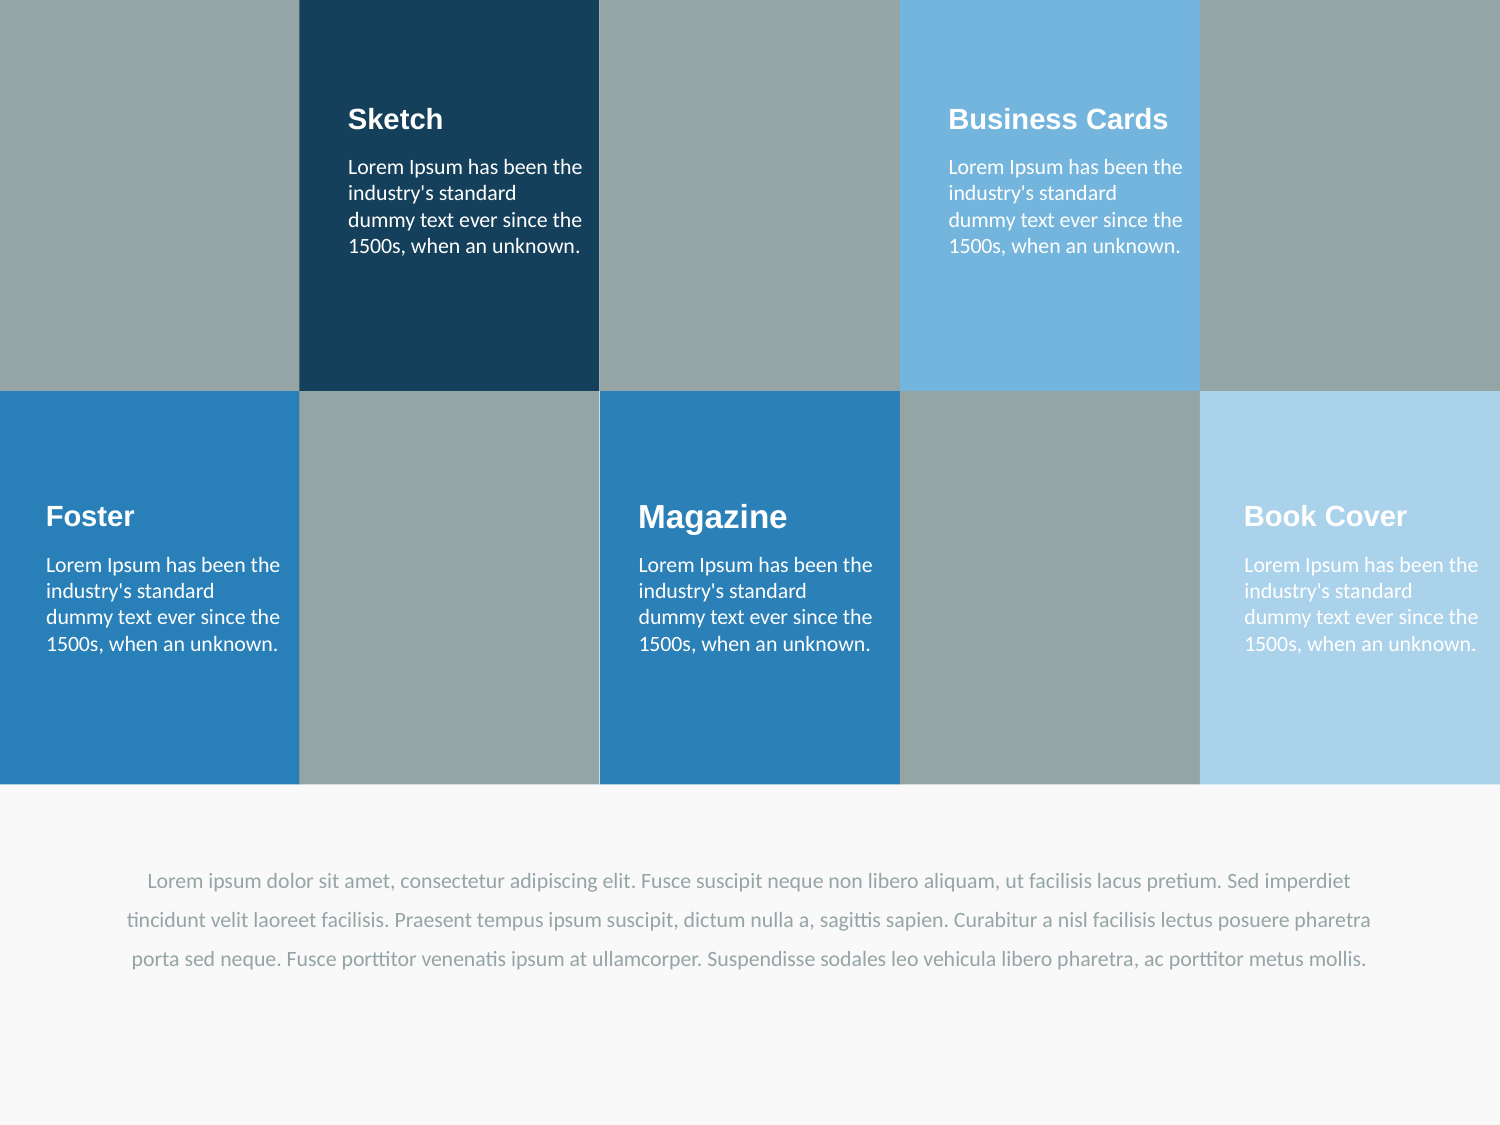

Foster
Lorem Ipsum has been the industry's standard dummy text ever since the 1500s, when an unknown.

Sketch
Lorem Ipsum has been the industry's standard dummy text ever since the 1500s, when an unknown.

Magazine
Lorem Ipsum has been the industry's standard dummy text ever since the 1500s, when an unknown.

Business Cards
Lorem Ipsum has been the industry's standard dummy text ever since the 1500s, when an unknown.

Book Cover
Lorem Ipsum has been the industry's standard dummy text ever since the 1500s, when an unknown.
Lorem ipsum dolor sit amet, consectetur adipiscing elit. Fusce suscipit neque non libero aliquam, ut facilisis lacus pretium. Sed imperdiet tincidunt velit laoreet facilisis. Praesent tempus ipsum suscipit, dictum nulla a, sagittis sapien. Curabitur a nisl facilisis lectus posuere pharetra porta sed neque. Fusce porttitor venenatis ipsum at ullamcorper. Suspendisse sodales leo vehicula libero pharetra, ac porttitor metus mollis.